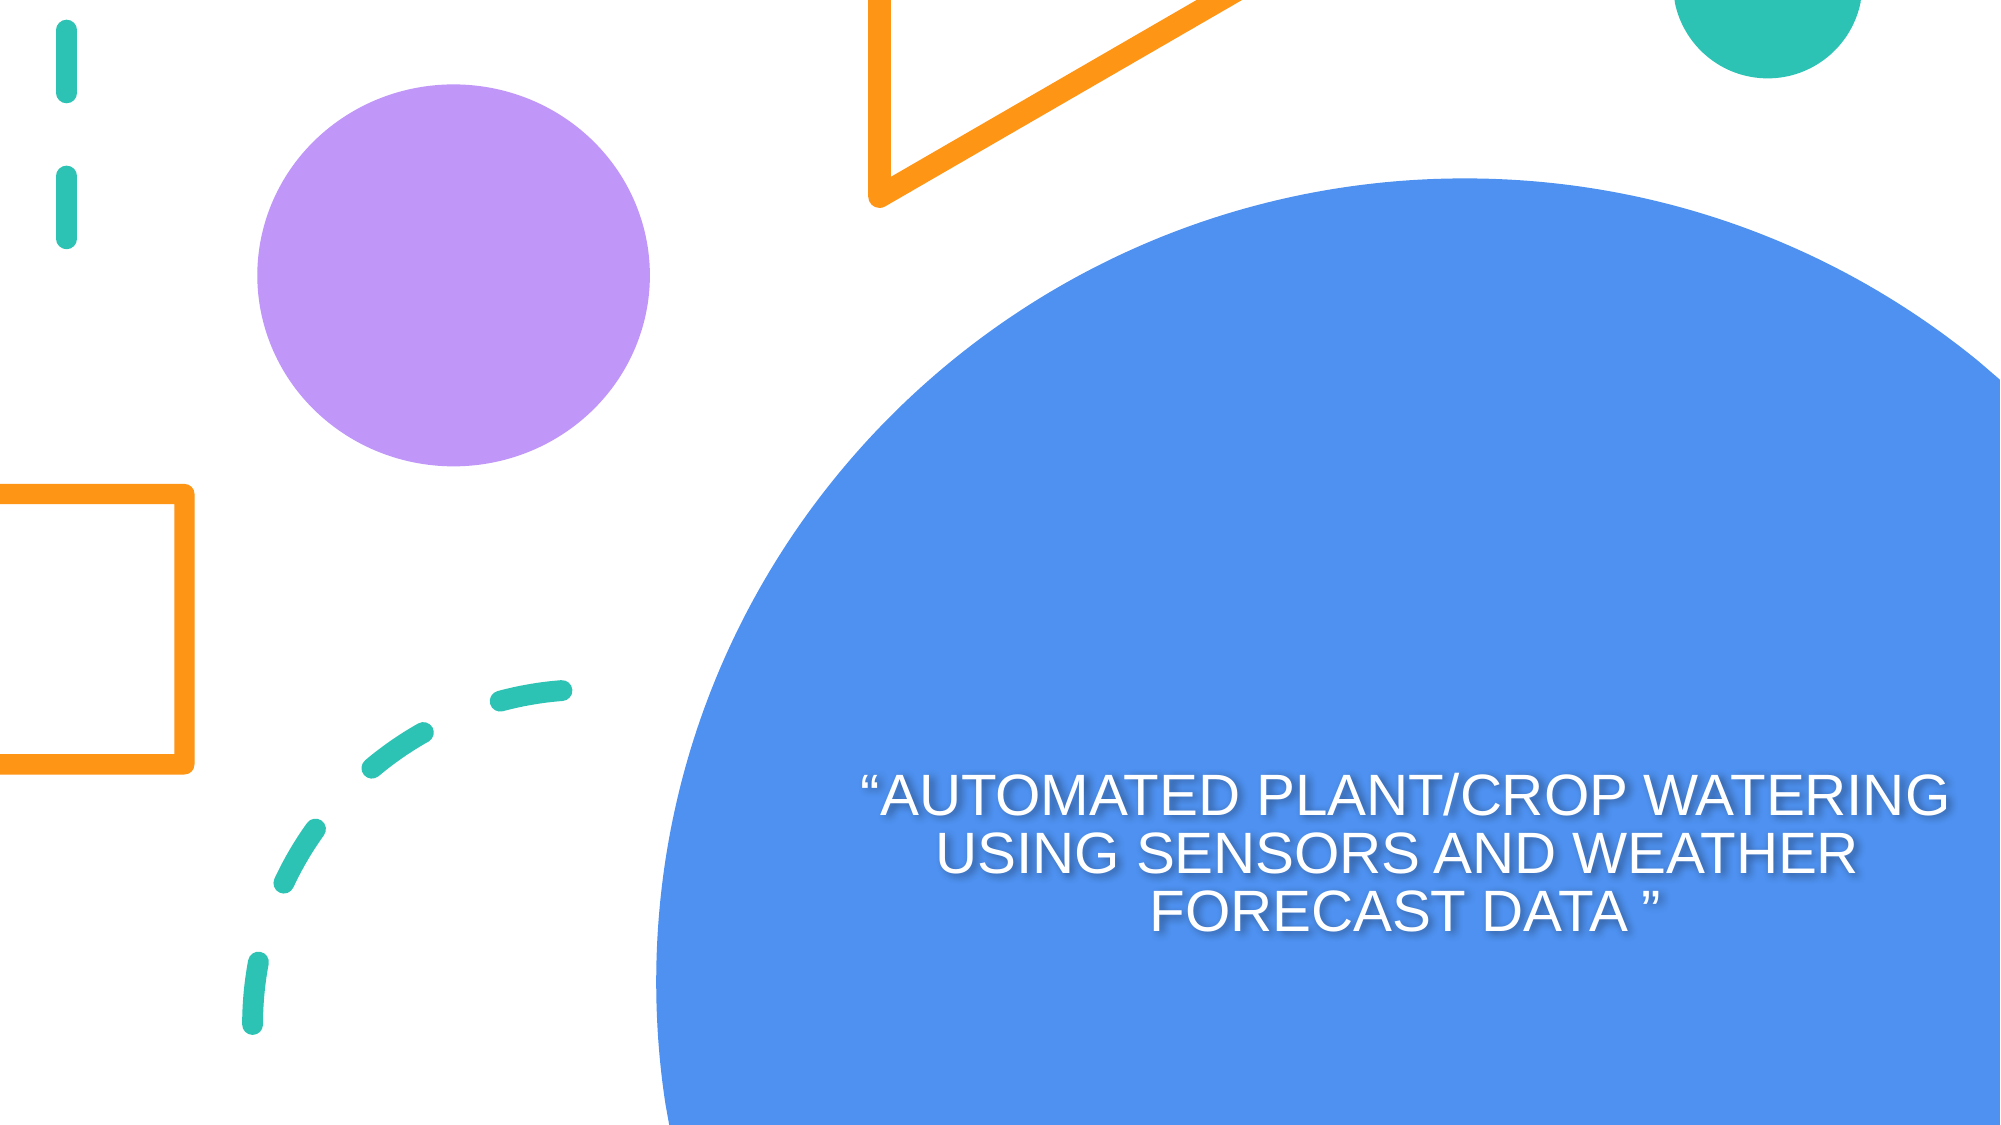

# “AUTOMATED PLANT/CROP WATERING USING SENSORS AND WEATHER FORECAST DATA ”